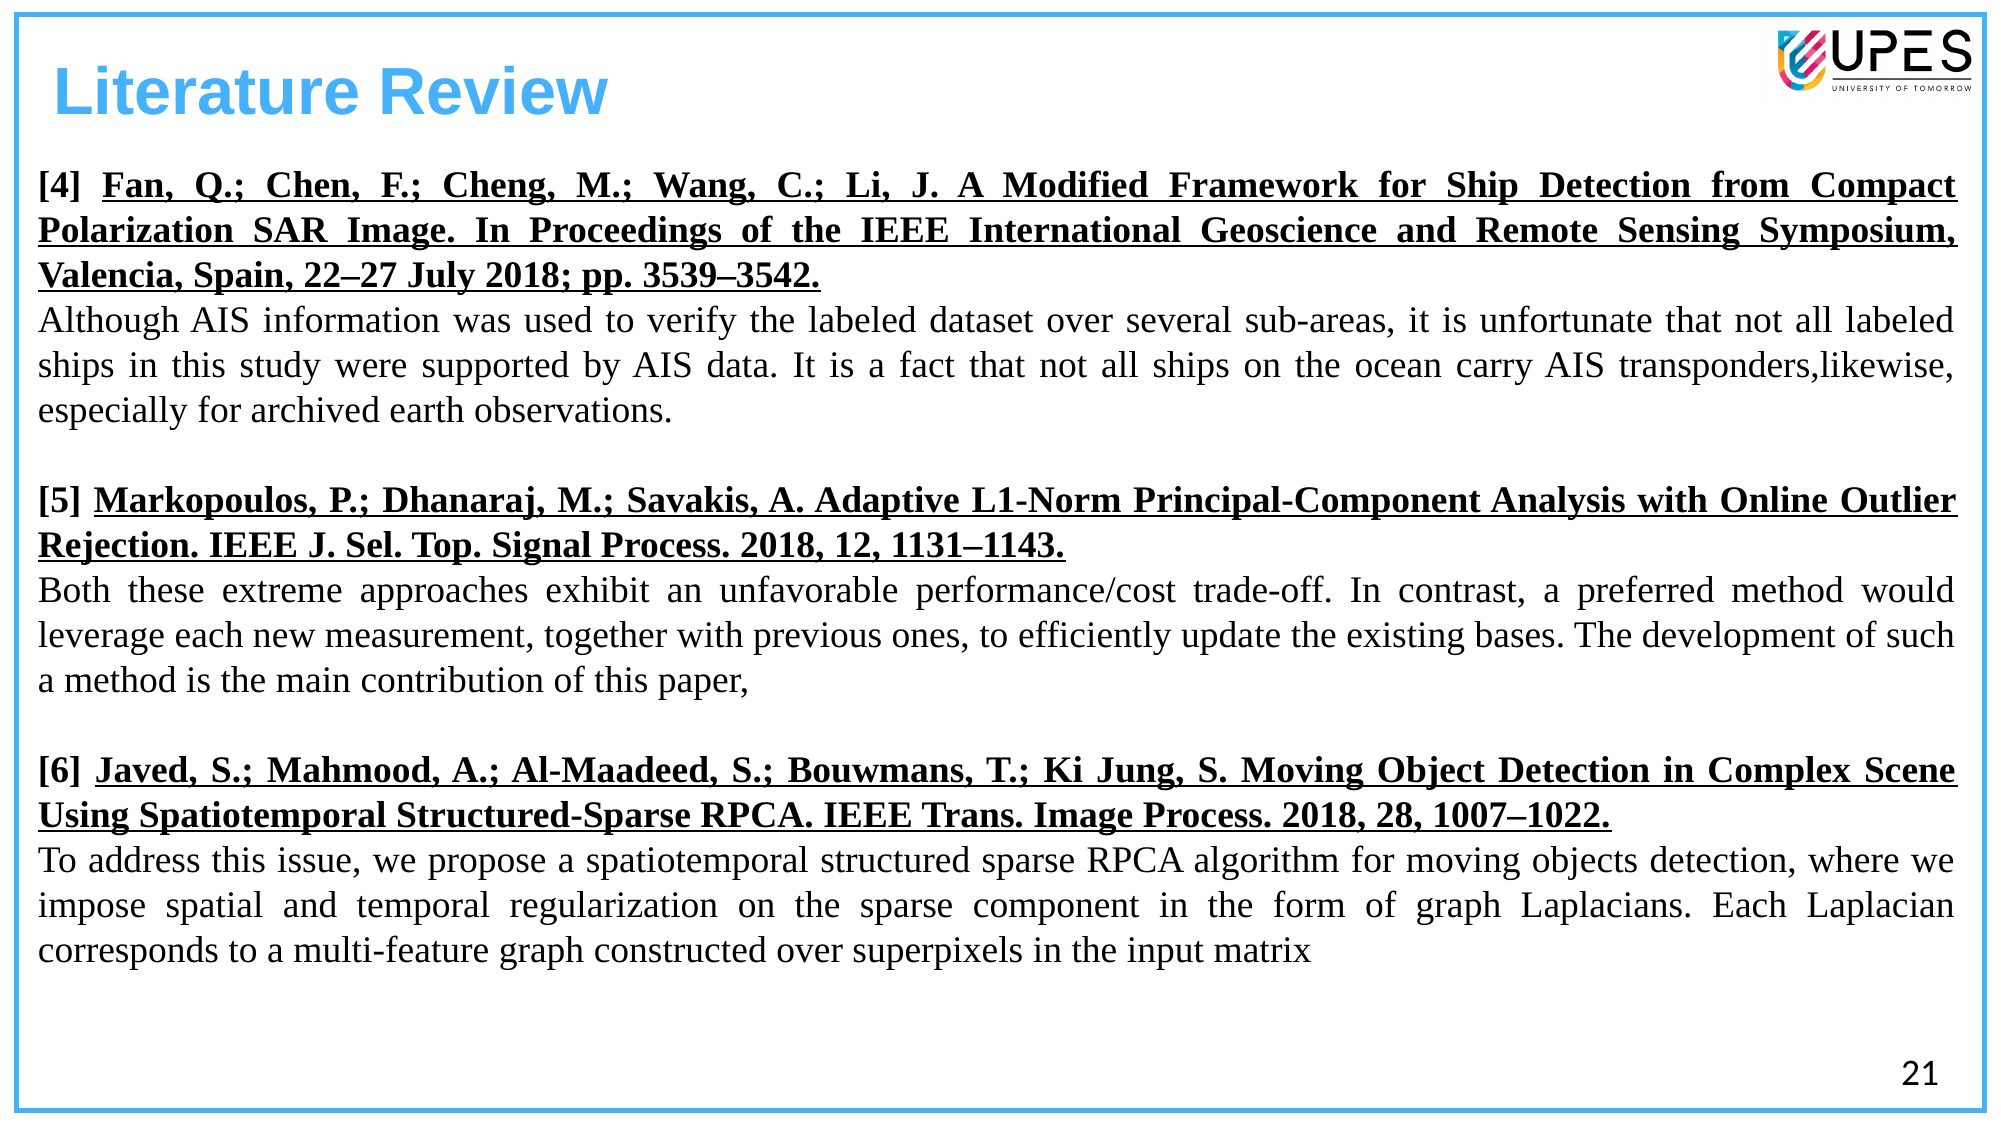

Literature Review
[4] Fan, Q.; Chen, F.; Cheng, M.; Wang, C.; Li, J. A Modified Framework for Ship Detection from Compact Polarization SAR Image. In Proceedings of the IEEE International Geoscience and Remote Sensing Symposium, Valencia, Spain, 22–27 July 2018; pp. 3539–3542.
Although AIS information was used to verify the labeled dataset over several sub-areas, it is unfortunate that not all labeled ships in this study were supported by AIS data. It is a fact that not all ships on the ocean carry AIS transponders,likewise, especially for archived earth observations.

[5] Markopoulos, P.; Dhanaraj, M.; Savakis, A. Adaptive L1-Norm Principal-Component Analysis with Online Outlier Rejection. IEEE J. Sel. Top. Signal Process. 2018, 12, 1131–1143.
Both these extreme approaches exhibit an unfavorable performance/cost trade-off. In contrast, a preferred method would leverage each new measurement, together with previous ones, to efficiently update the existing bases. The development of such a method is the main contribution of this paper,

[6] Javed, S.; Mahmood, A.; Al-Maadeed, S.; Bouwmans, T.; Ki Jung, S. Moving Object Detection in Complex Scene Using Spatiotemporal Structured-Sparse RPCA. IEEE Trans. Image Process. 2018, 28, 1007–1022.
To address this issue, we propose a spatiotemporal structured sparse RPCA algorithm for moving objects detection, where we impose spatial and temporal regularization on the sparse component in the form of graph Laplacians. Each Laplacian corresponds to a multi-feature graph constructed over superpixels in the input matrix

21